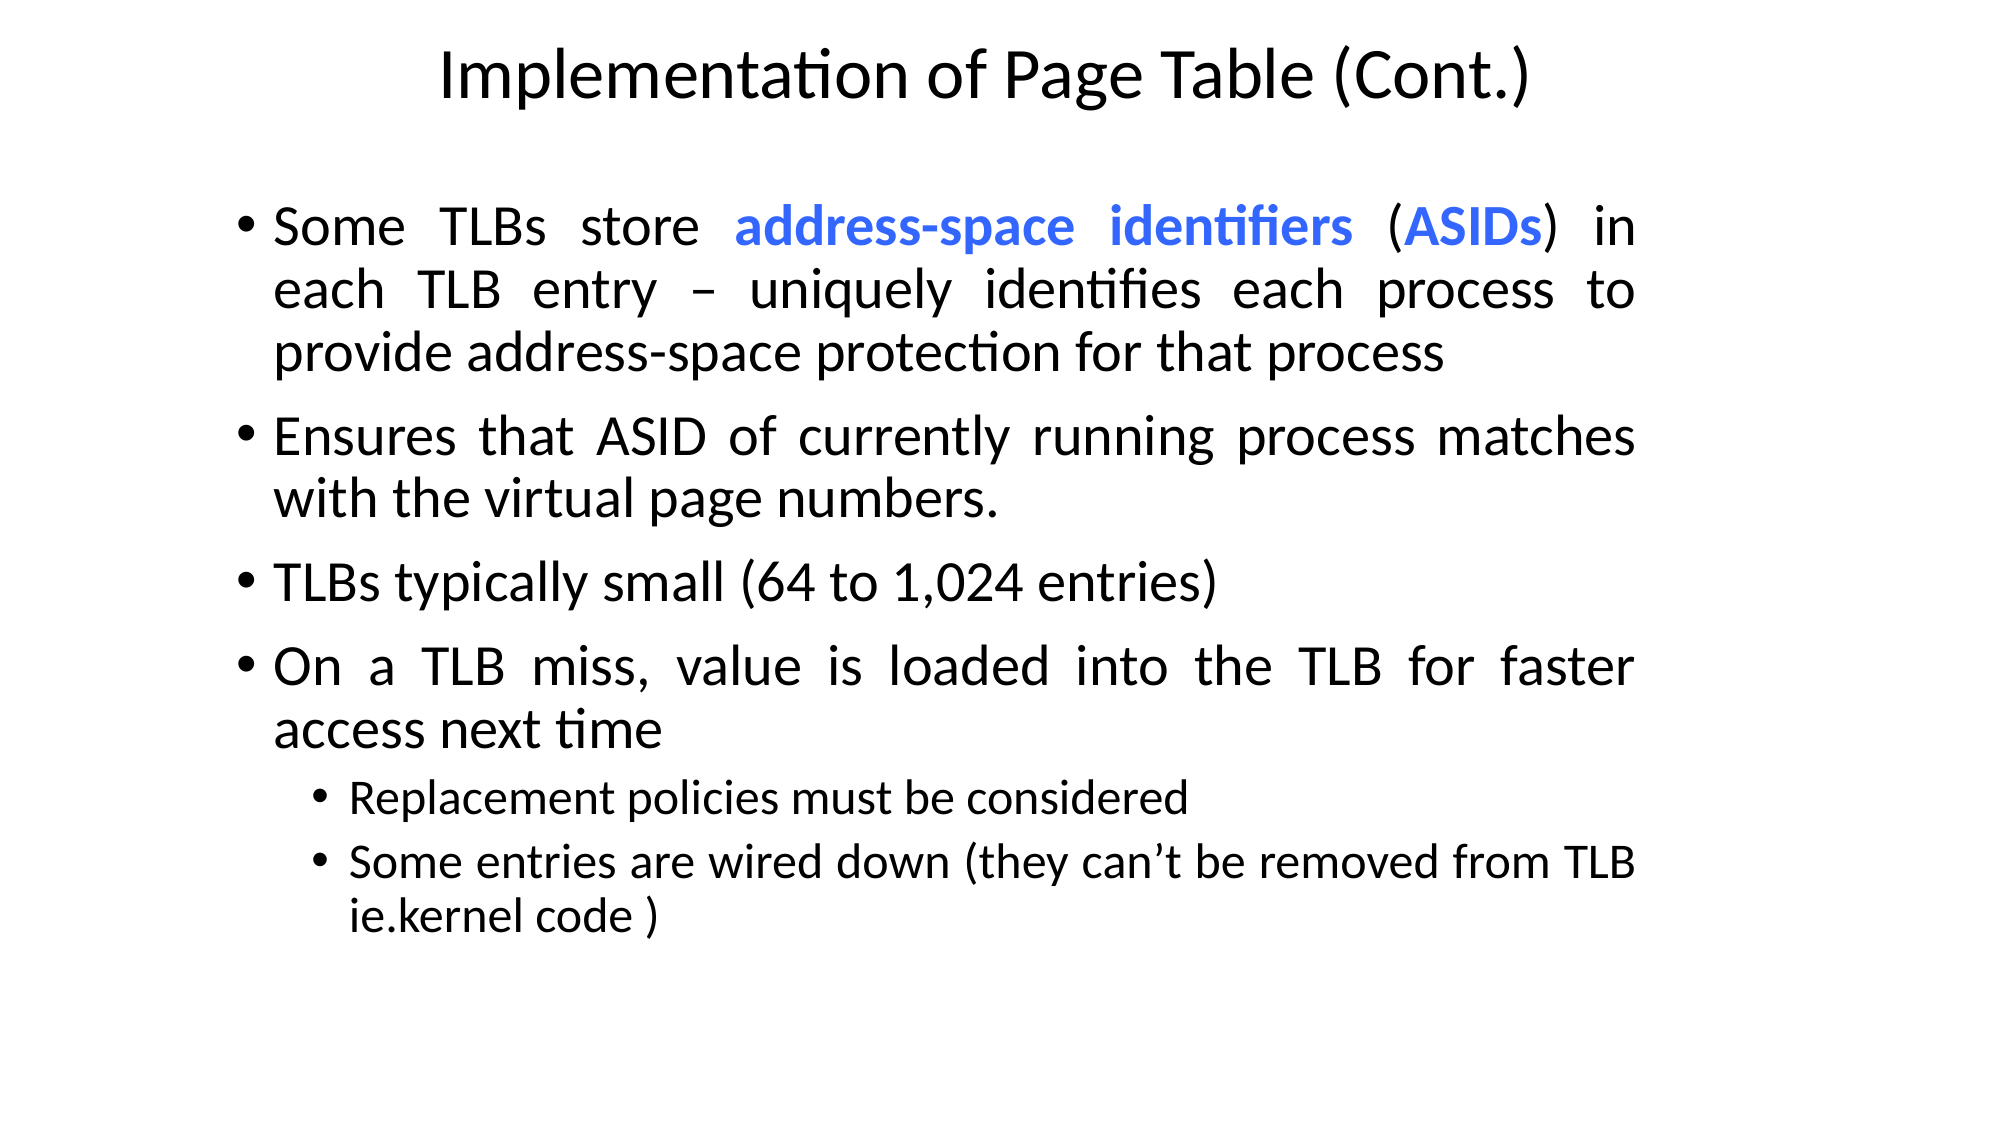

# Implementation of Page Table (Cont.)
Some TLBs store address-space identifiers (ASIDs) in each TLB entry – uniquely identifies each process to provide address-space protection for that process
Ensures that ASID of currently running process matches with the virtual page numbers.
TLBs typically small (64 to 1,024 entries)
On a TLB miss, value is loaded into the TLB for faster access next time
Replacement policies must be considered
Some entries are wired down (they can’t be removed from TLB ie.kernel code )